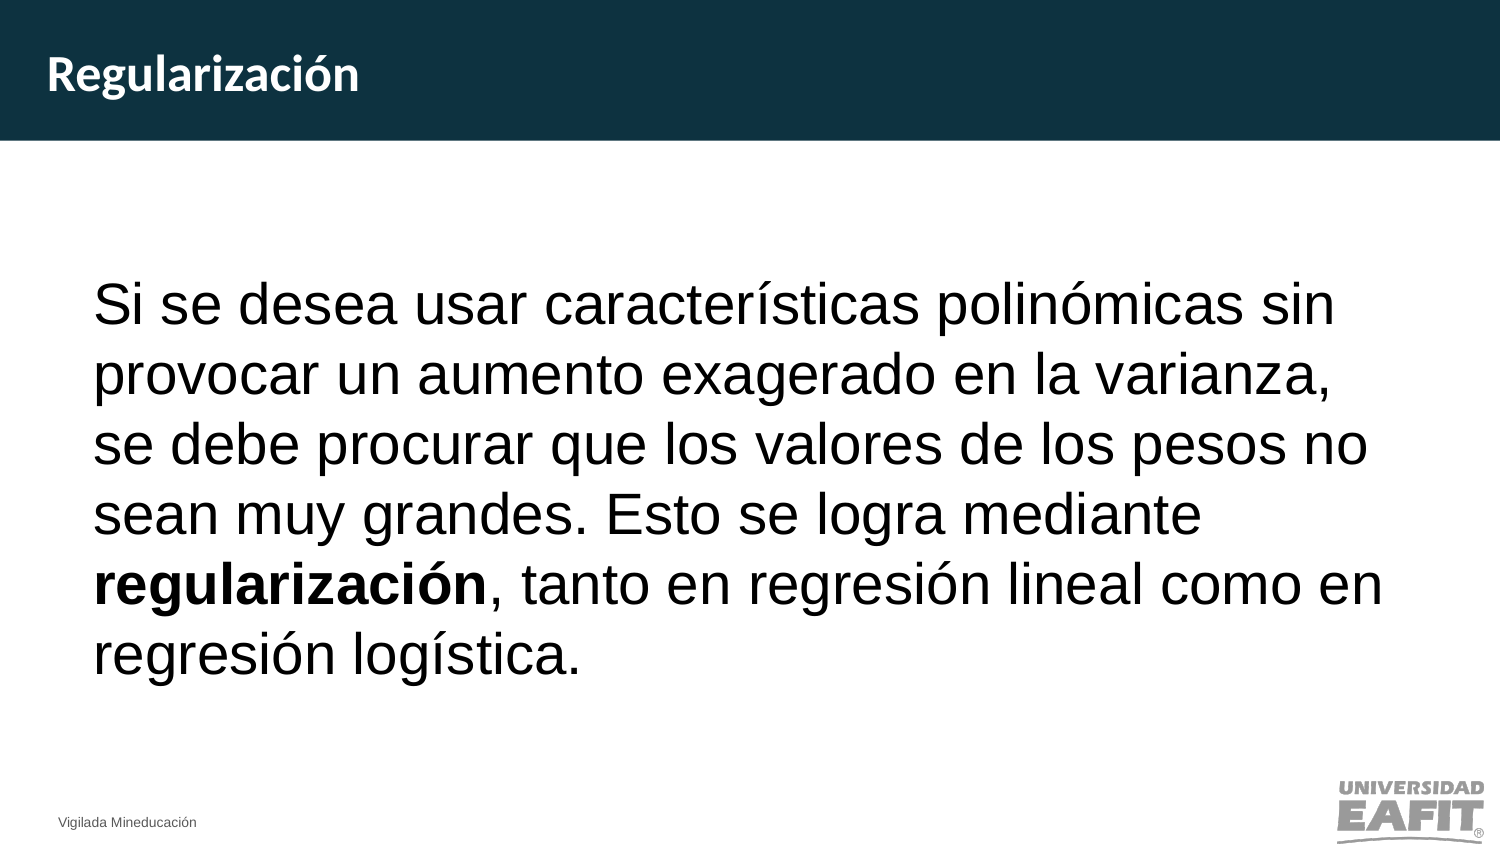

Regularización
Si se desea usar características polinómicas sin provocar un aumento exagerado en la varianza, se debe procurar que los valores de los pesos no sean muy grandes. Esto se logra mediante regularización, tanto en regresión lineal como en regresión logística.